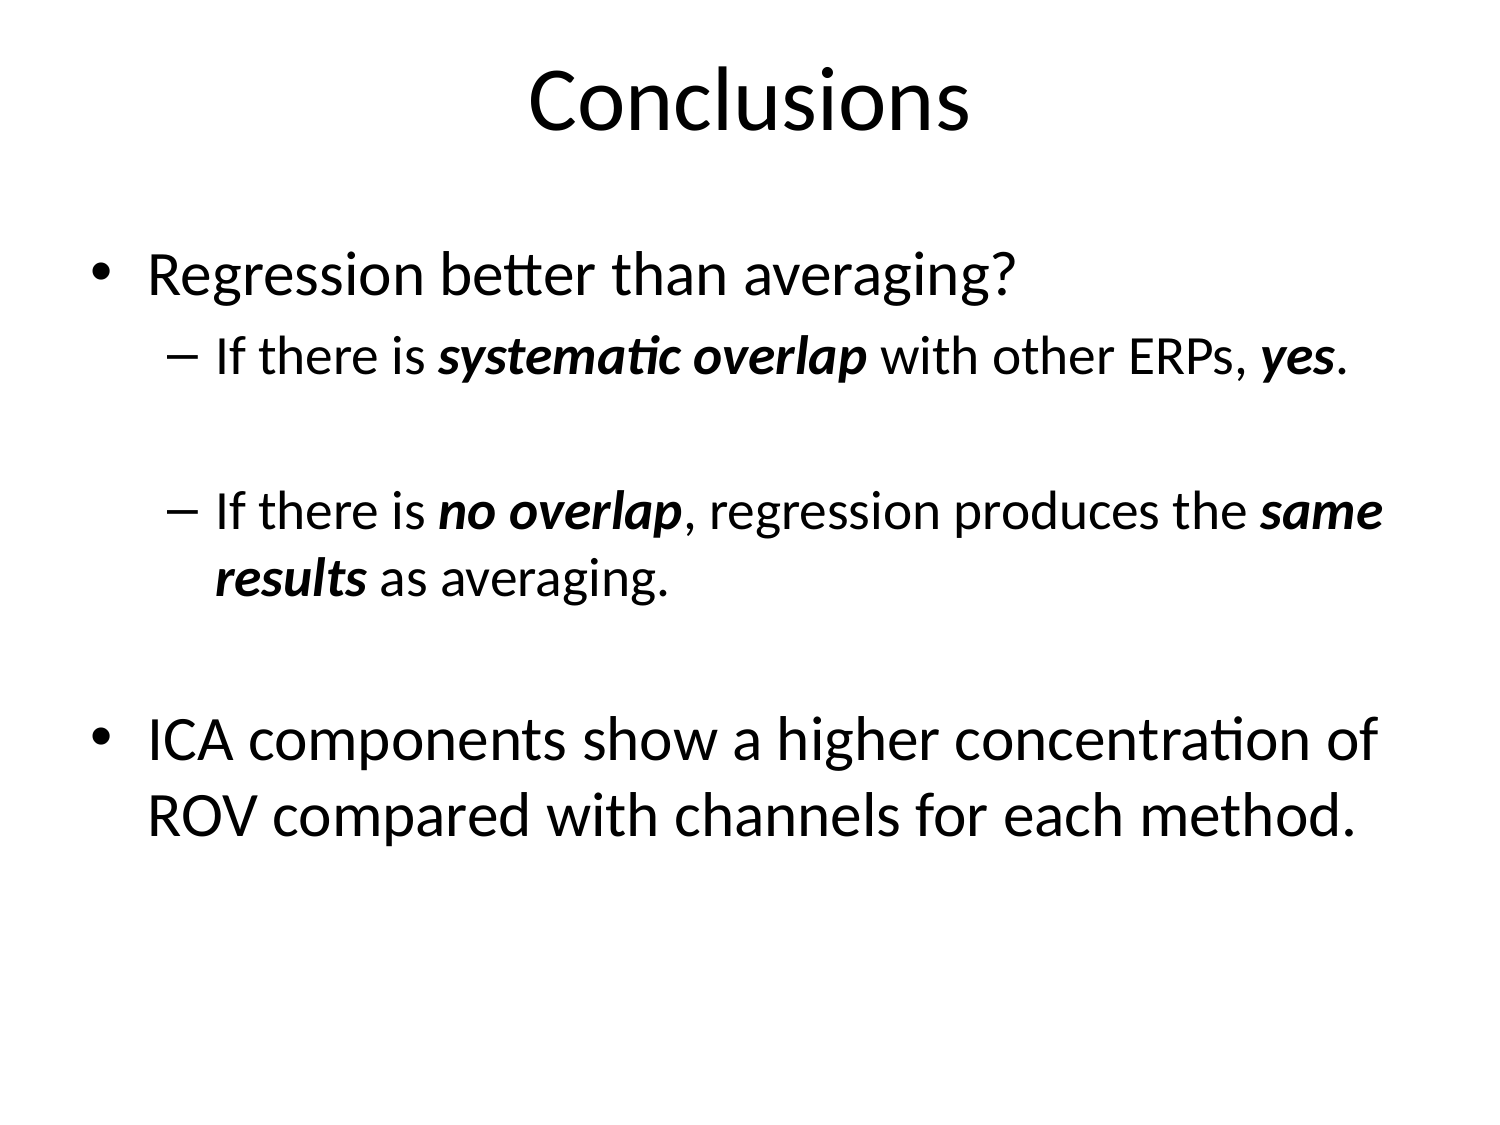

# Conclusions
Regression better than averaging?
If there is systematic overlap with other ERPs, yes.

If there is no overlap, regression produces the same results as averaging.

ICA components show a higher concentration of ROV compared with channels for each method.